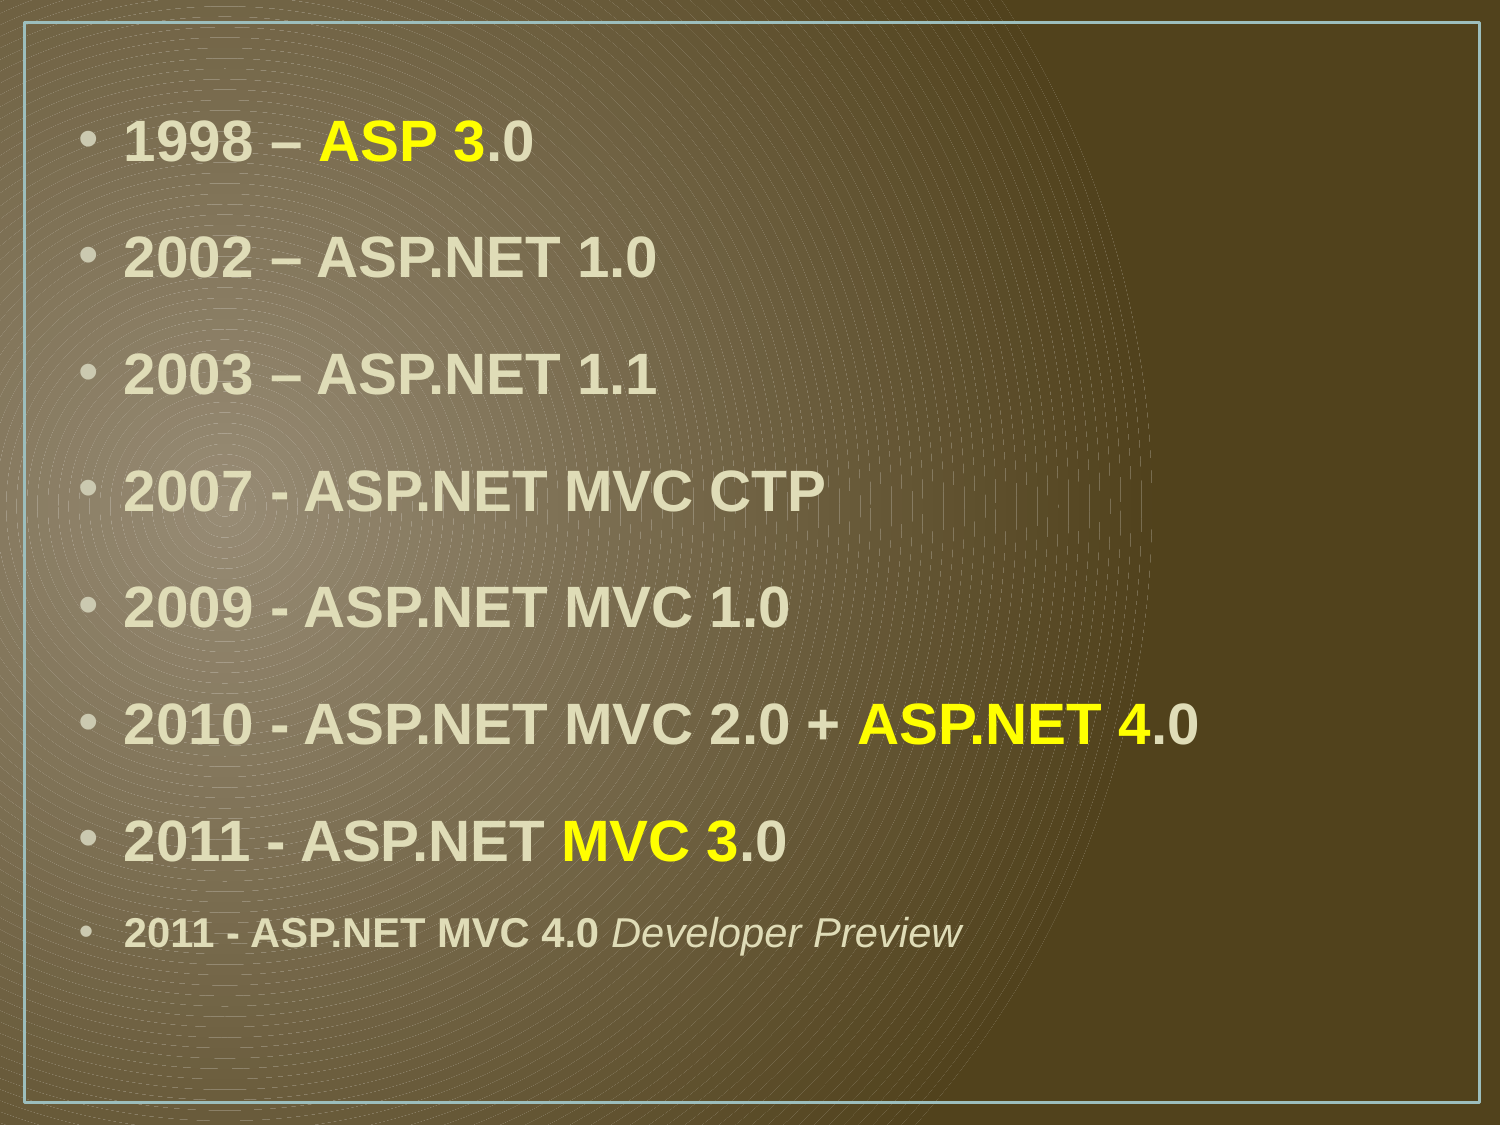

1998 – ASP 3.0
2002 – ASP.NET 1.0
2003 – ASP.NET 1.1
2007 - ASP.NET MVC CTP
2009 - ASP.NET MVC 1.0
2010 - ASP.NET MVC 2.0 + ASP.NET 4.0
2011 - ASP.NET MVC 3.0
2011 - ASP.NET MVC 4.0 Developer Preview